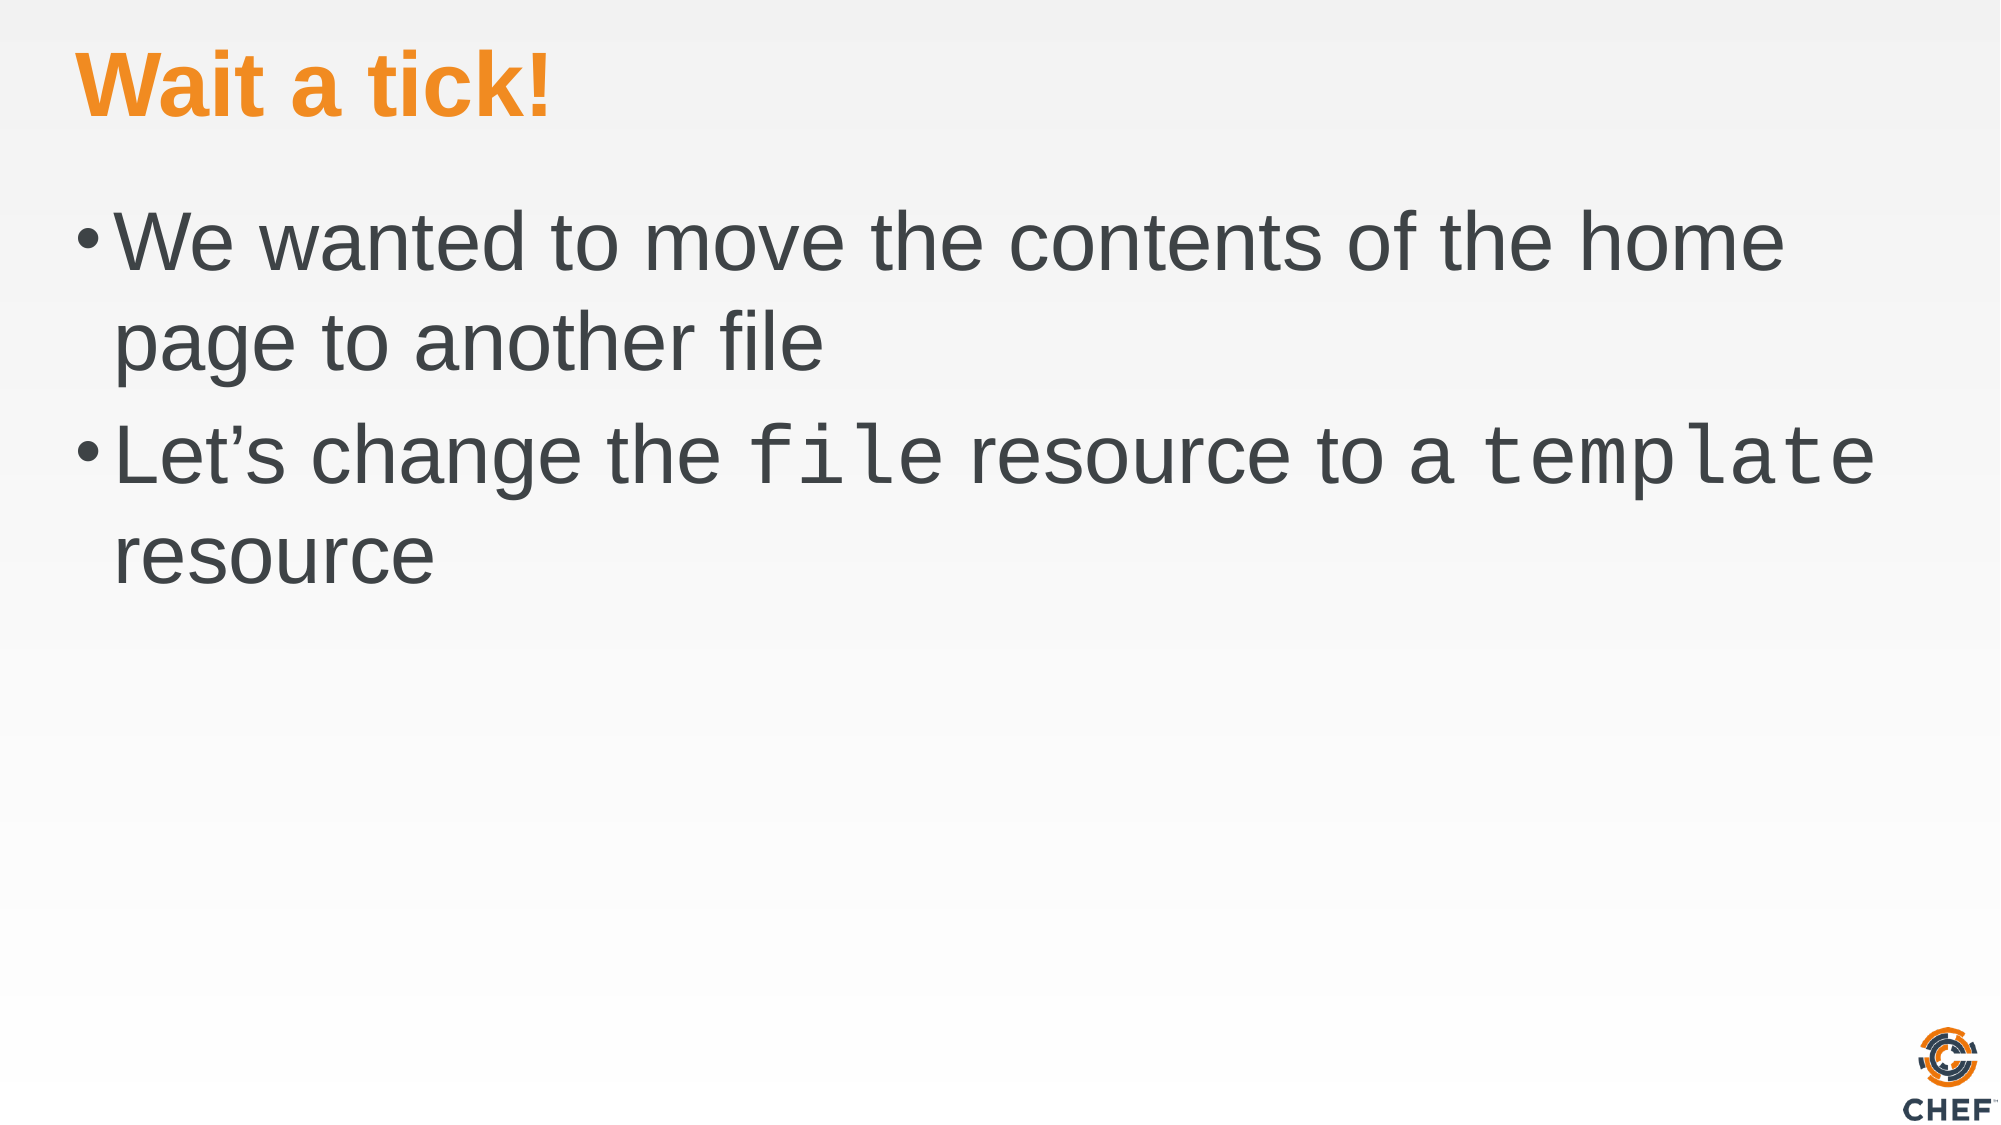

# Wait a tick!
We wanted to move the contents of the home page to another file
Let’s change the file resource to a template resource